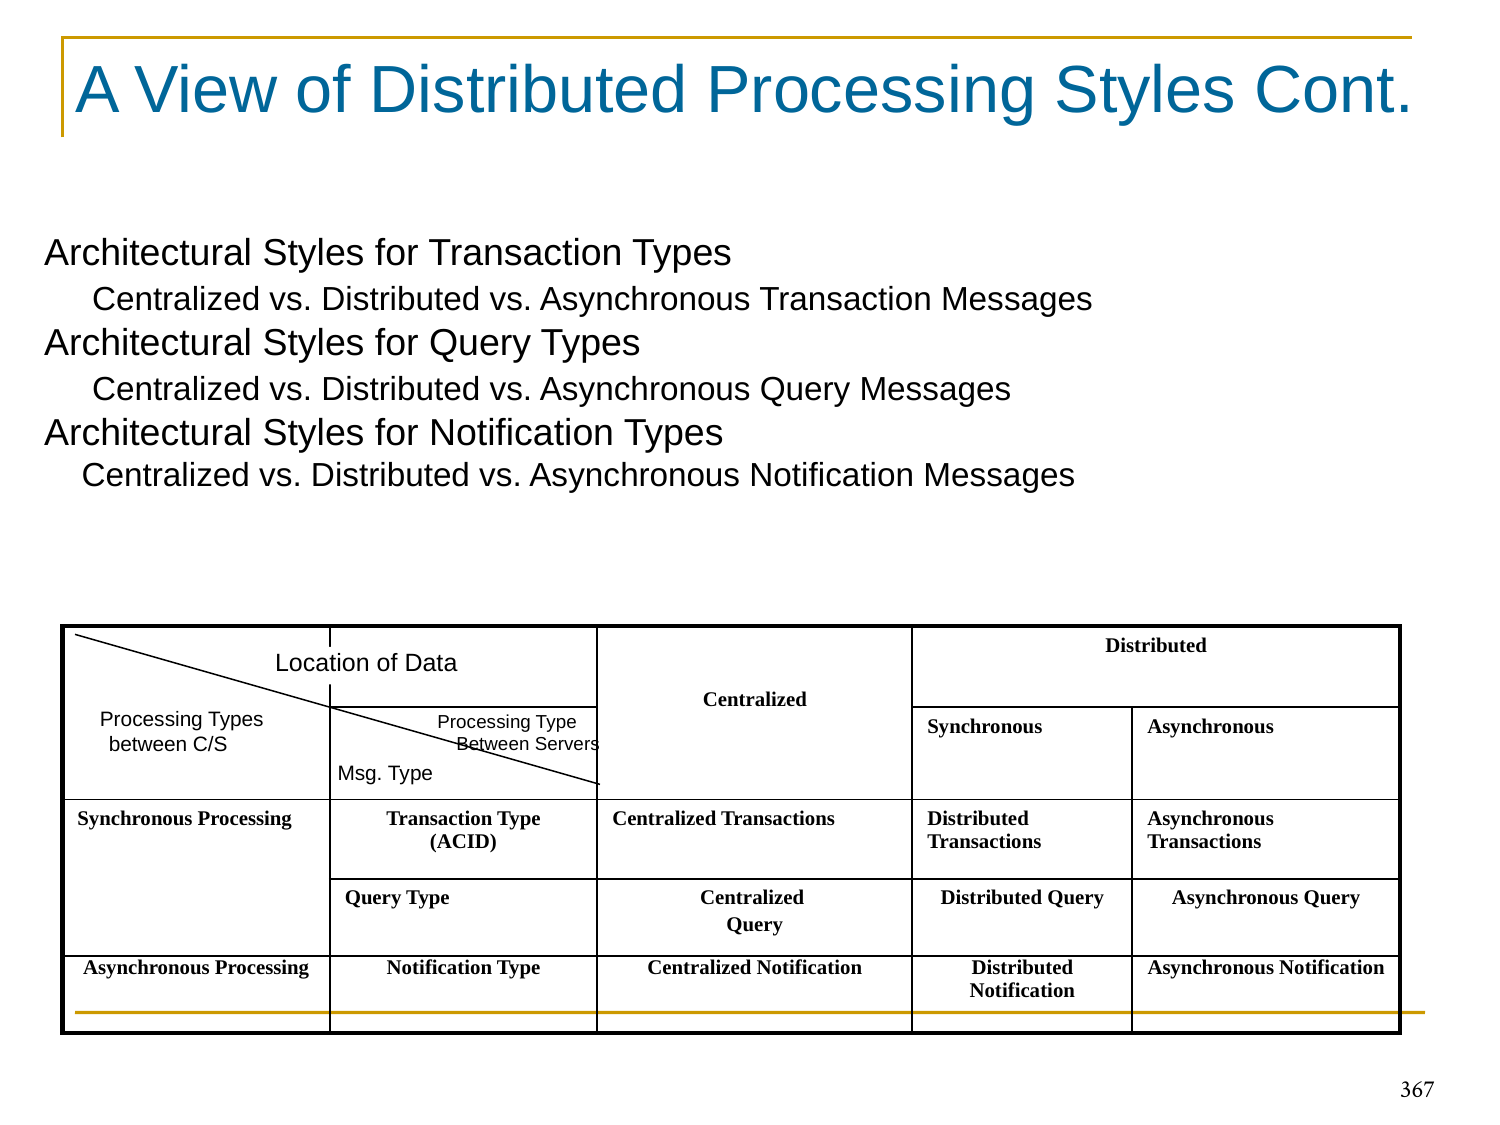

# A View of Distributed Processing Styles Cont.
Architectural Styles for Transaction Types
 Centralized vs. Distributed vs. Asynchronous Transaction Messages
Architectural Styles for Query Types
 Centralized vs. Distributed vs. Asynchronous Query Messages
Architectural Styles for Notification Types
Centralized vs. Distributed vs. Asynchronous Notification Messages
|  |  | Centralized | Distributed |  |
| --- | --- | --- | --- | --- |
|  |  |  | Synchronous | Asynchronous |
| Synchronous Processing | Transaction Type (ACID) | Centralized Transactions | Distributed Transactions | Asynchronous Transactions |
|  | Query Type | Centralized Query | Distributed Query | Asynchronous Query |
| Asynchronous Processing | Notification Type | Centralized Notification | Distributed Notification | Asynchronous Notification |

Location of Data
Processing Types
between C/S
Processing Type
Between Servers
Msg. Type
367